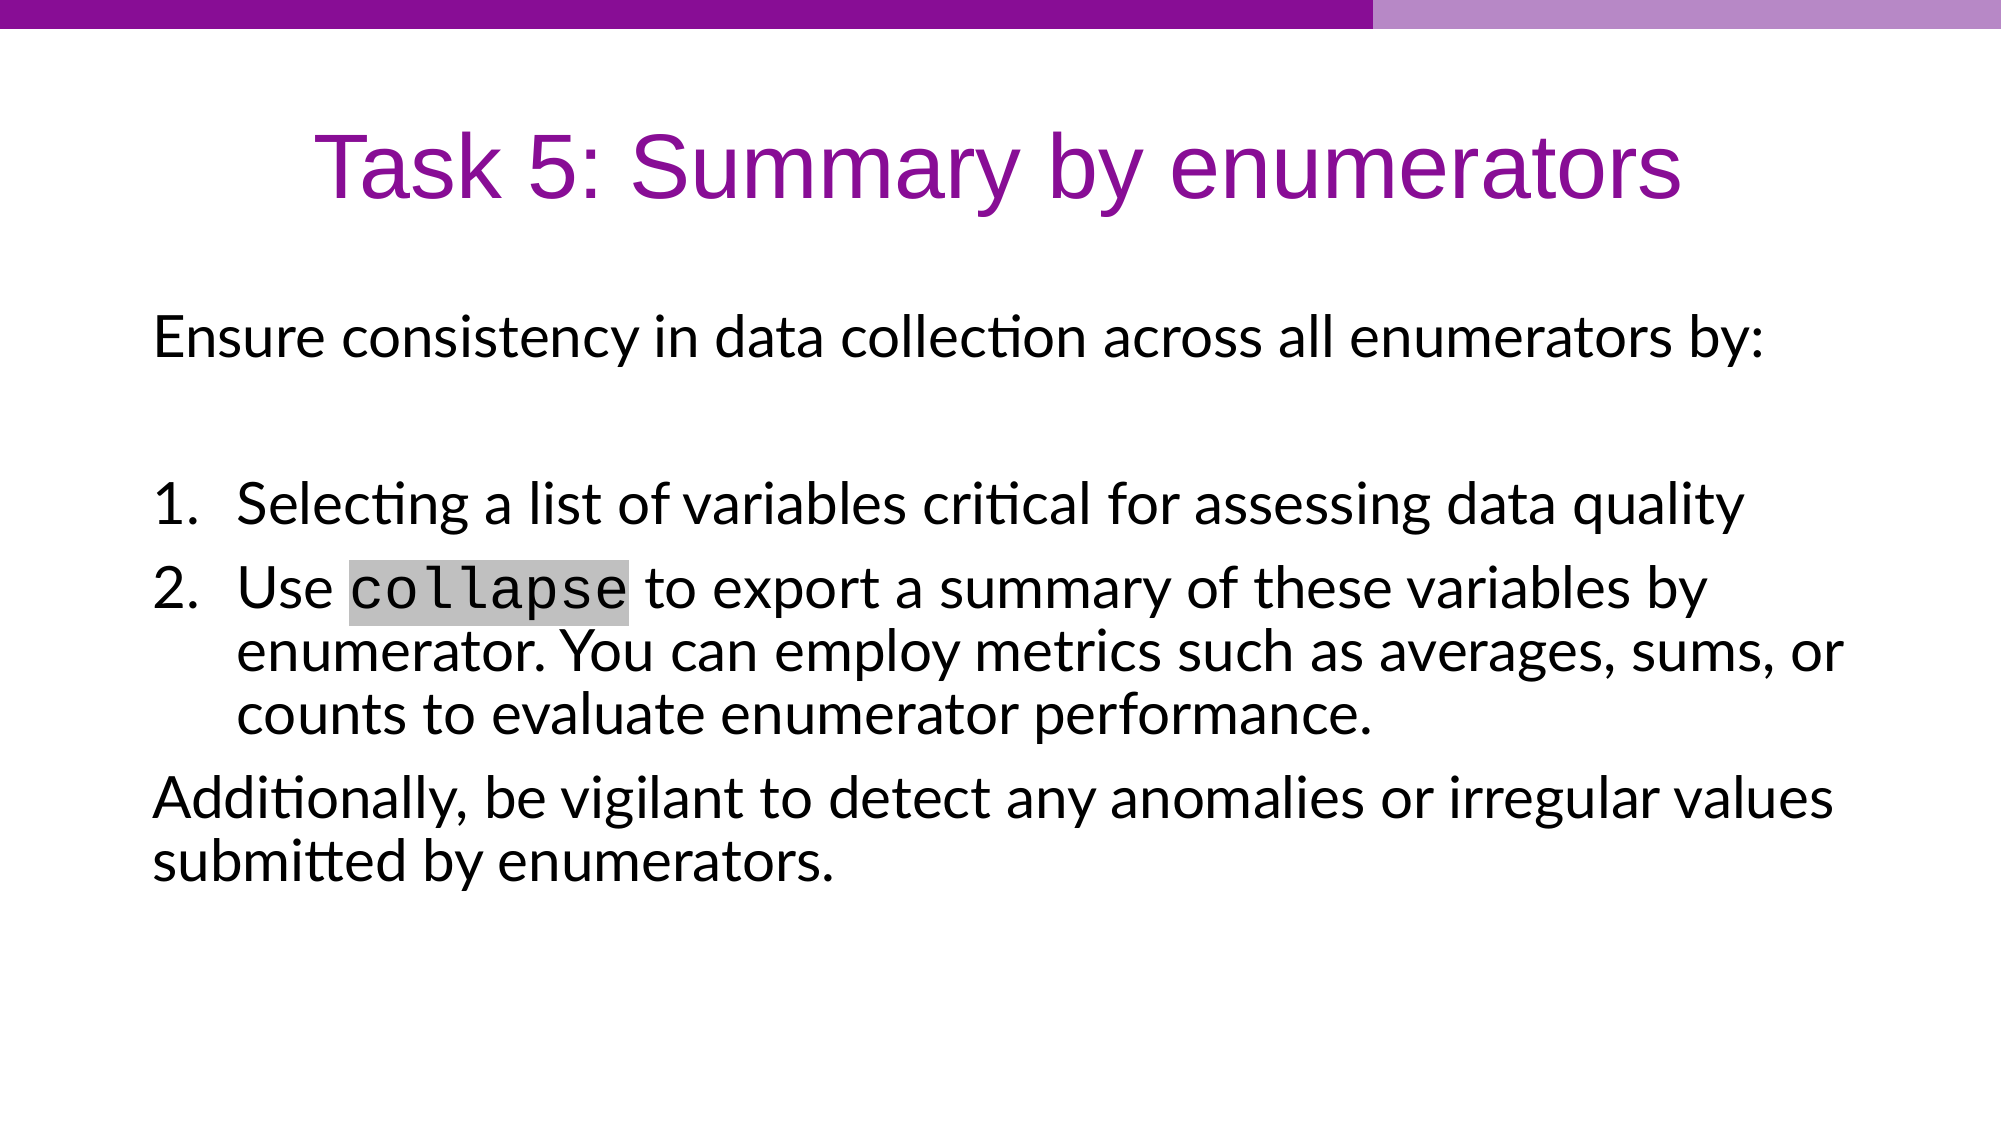

# Task 5: Summary by enumerators
Ensure consistency in data collection across all enumerators by:

Selecting a list of variables critical for assessing data quality
Use collapse to export a summary of these variables by enumerator. You can employ metrics such as averages, sums, or counts to evaluate enumerator performance.
Additionally, be vigilant to detect any anomalies or irregular values submitted by enumerators.